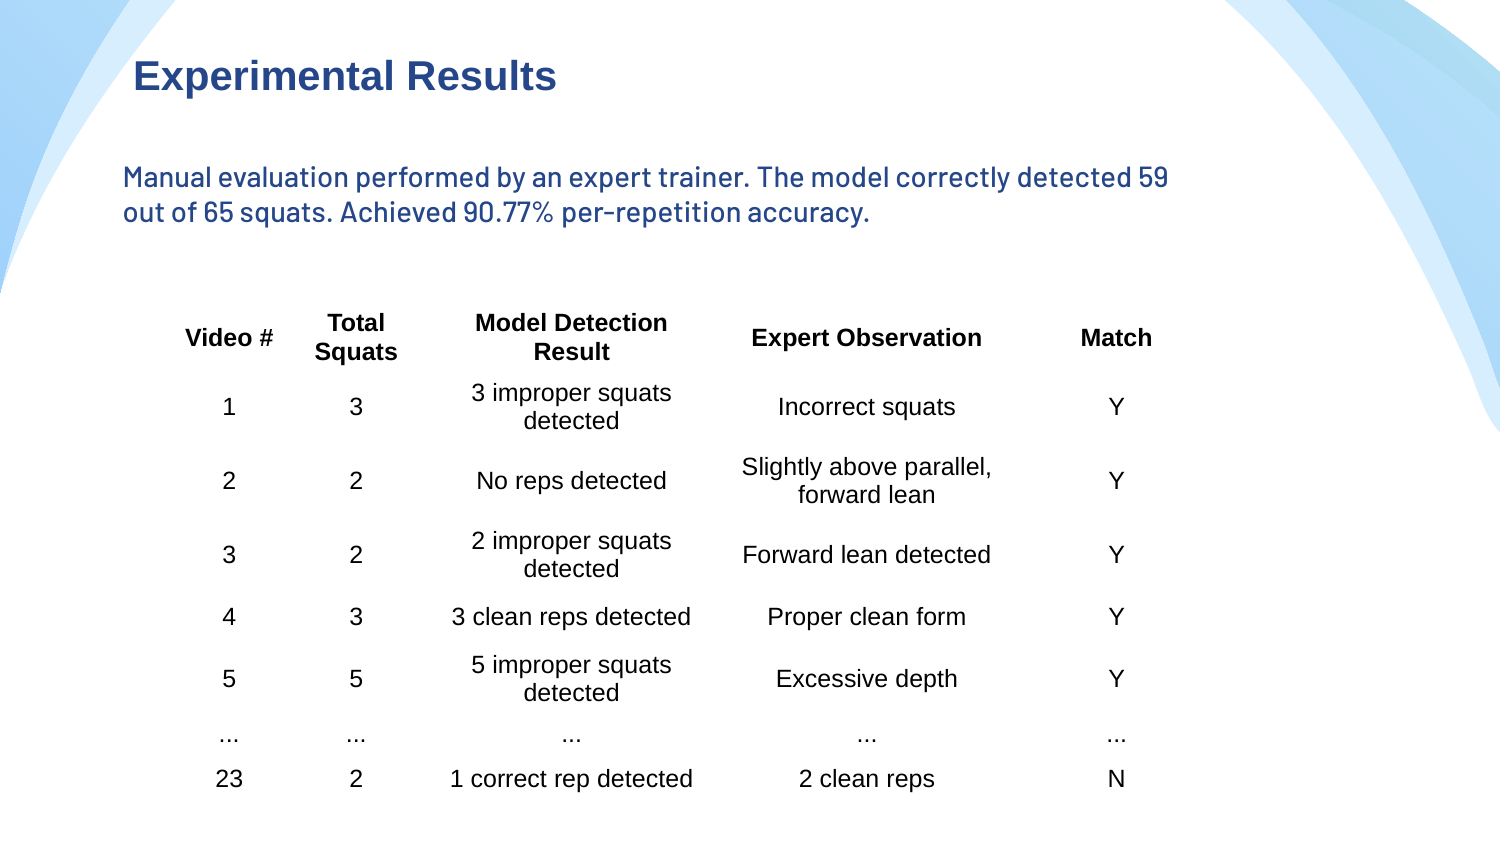

# Experimental Results
Manual evaluation performed by an expert trainer. The model correctly detected 59 out of 65 squats. Achieved 90.77% per-repetition accuracy.

| Video # | Total Squats | Model Detection Result | Expert Observation | Match |
| --- | --- | --- | --- | --- |
| 1 | 3 | 3 improper squats detected | Incorrect squats | Y |
| 2 | 2 | No reps detected | Slightly above parallel, forward lean | Y |
| 3 | 2 | 2 improper squats detected | Forward lean detected | Y |
| 4 | 3 | 3 clean reps detected | Proper clean form | Y |
| 5 | 5 | 5 improper squats detected | Excessive depth | Y |
| ... | ... | ... | ... | ... |
| 23 | 2 | 1 correct rep detected | 2 clean reps | N |